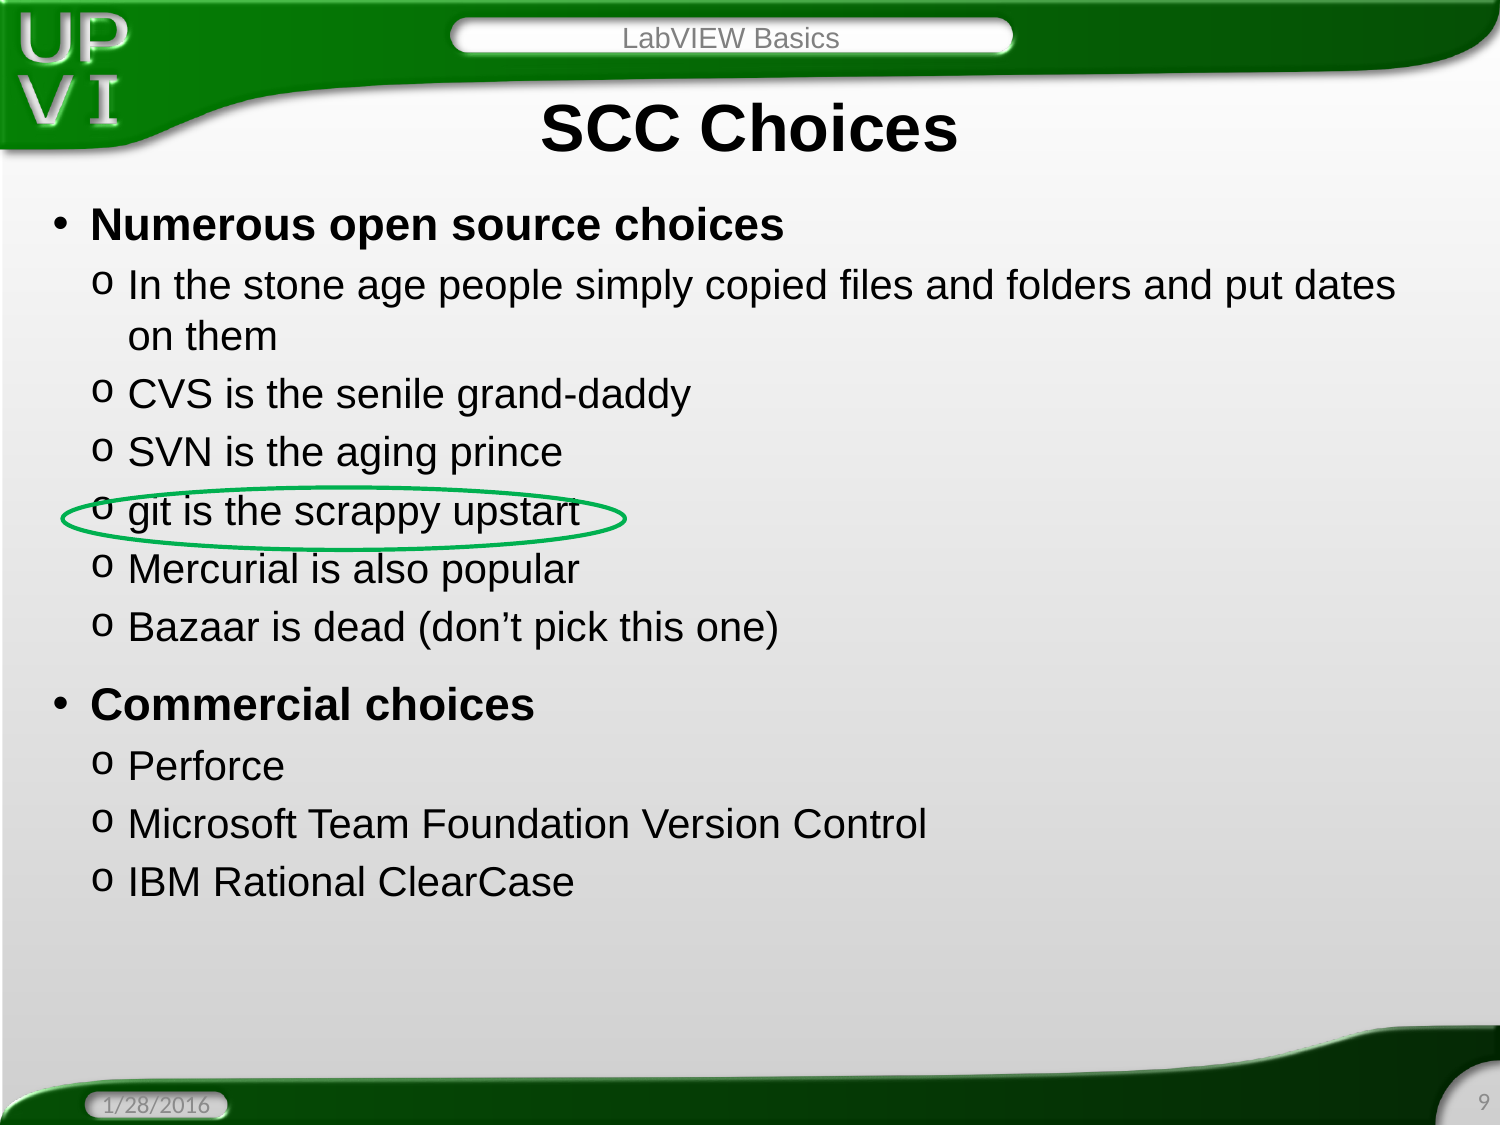

LabVIEW Basics
# SCC Choices
Numerous open source choices
In the stone age people simply copied files and folders and put dates on them
CVS is the senile grand-daddy
SVN is the aging prince
git is the scrappy upstart
Mercurial is also popular
Bazaar is dead (don’t pick this one)
Commercial choices
Perforce
Microsoft Team Foundation Version Control
IBM Rational ClearCase

9
1/28/2016